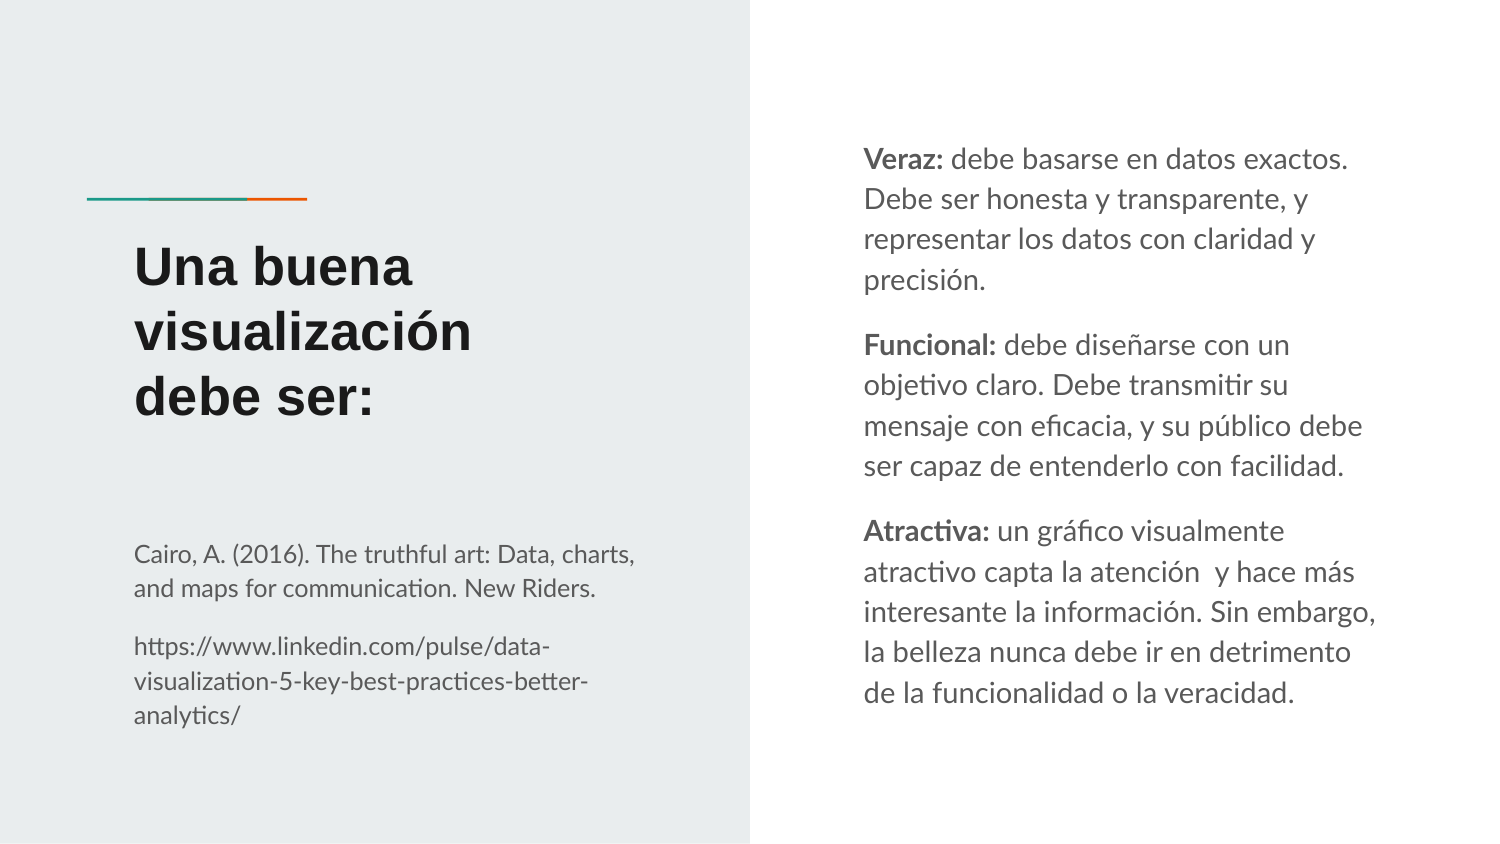

Veraz: debe basarse en datos exactos. Debe ser honesta y transparente, y representar los datos con claridad y precisión.
Funcional: debe diseñarse con un objetivo claro. Debe transmitir su mensaje con eficacia, y su público debe ser capaz de entenderlo con facilidad.
Atractiva: un gráfico visualmente atractivo capta la atención  y hace más interesante la información. Sin embargo, la belleza nunca debe ir en detrimento de la funcionalidad o la veracidad.
# Una buena visualización
debe ser:
Cairo, A. (2016). The truthful art: Data, charts, and maps for communication. New Riders.
https://www.linkedin.com/pulse/data-visualization-5-key-best-practices-better-analytics/